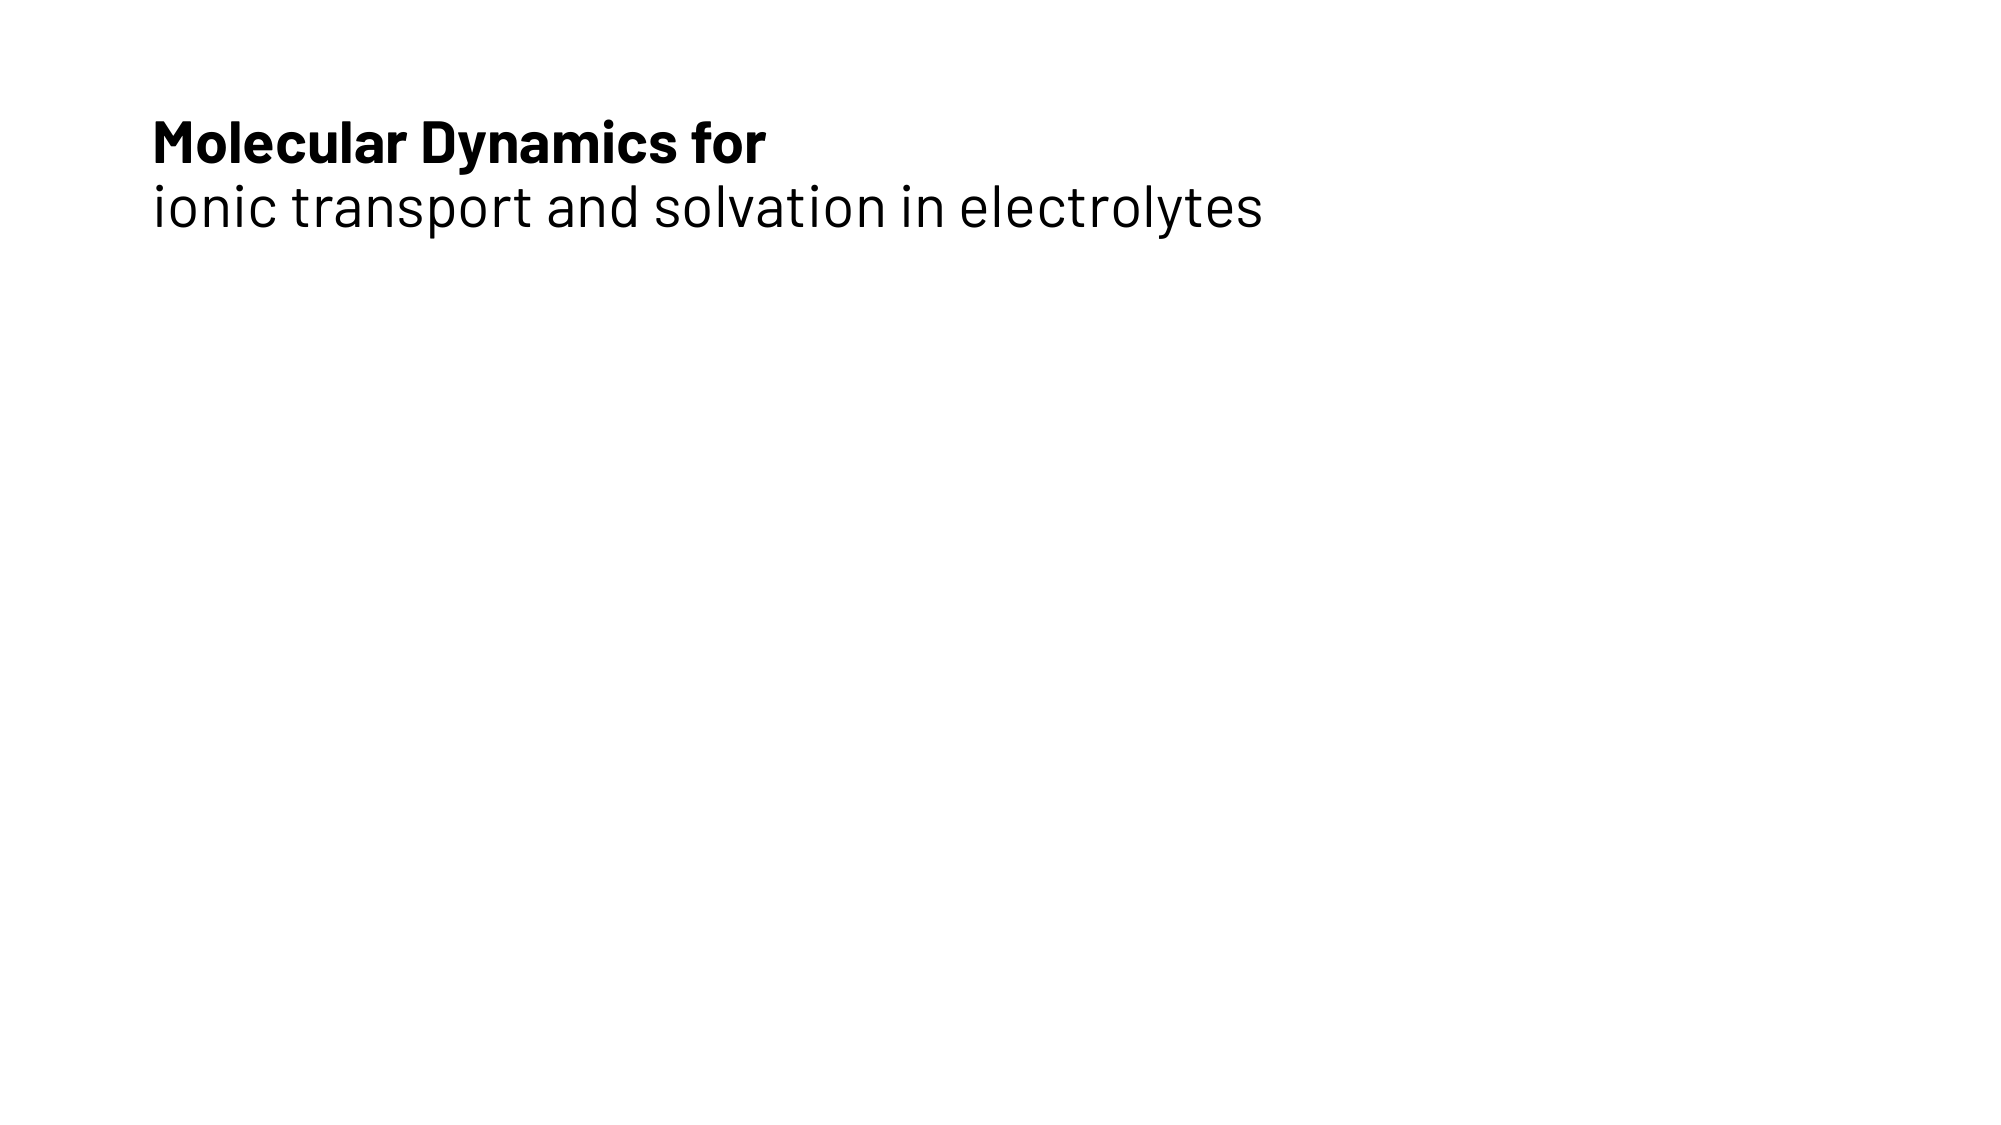

# Molecular Dynamics for ionic transport and solvation in electrolytes